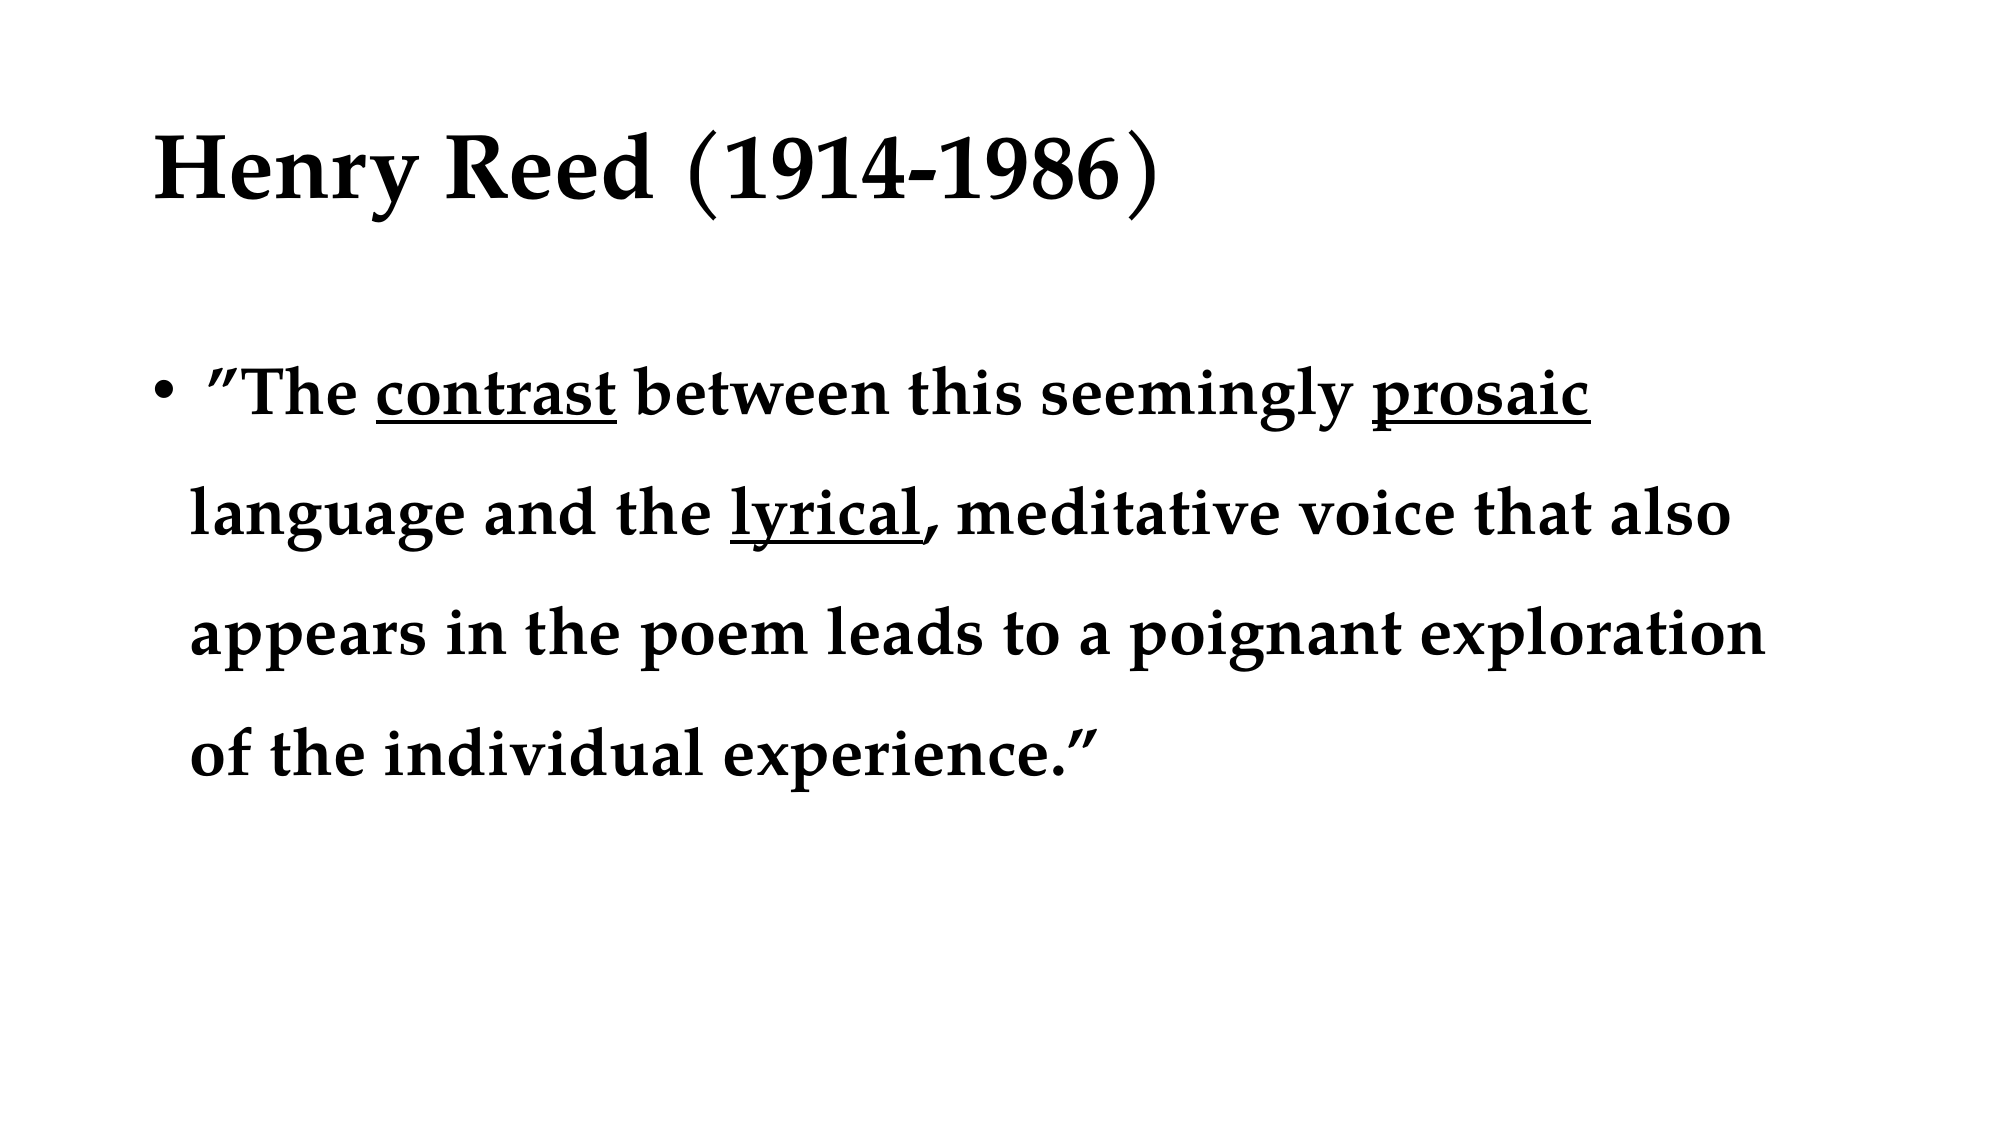

# Henry Reed (1914-1986)
 ”The contrast between this seemingly prosaic language and the lyrical, meditative voice that also appears in the poem leads to a poignant exploration of the individual experience.”